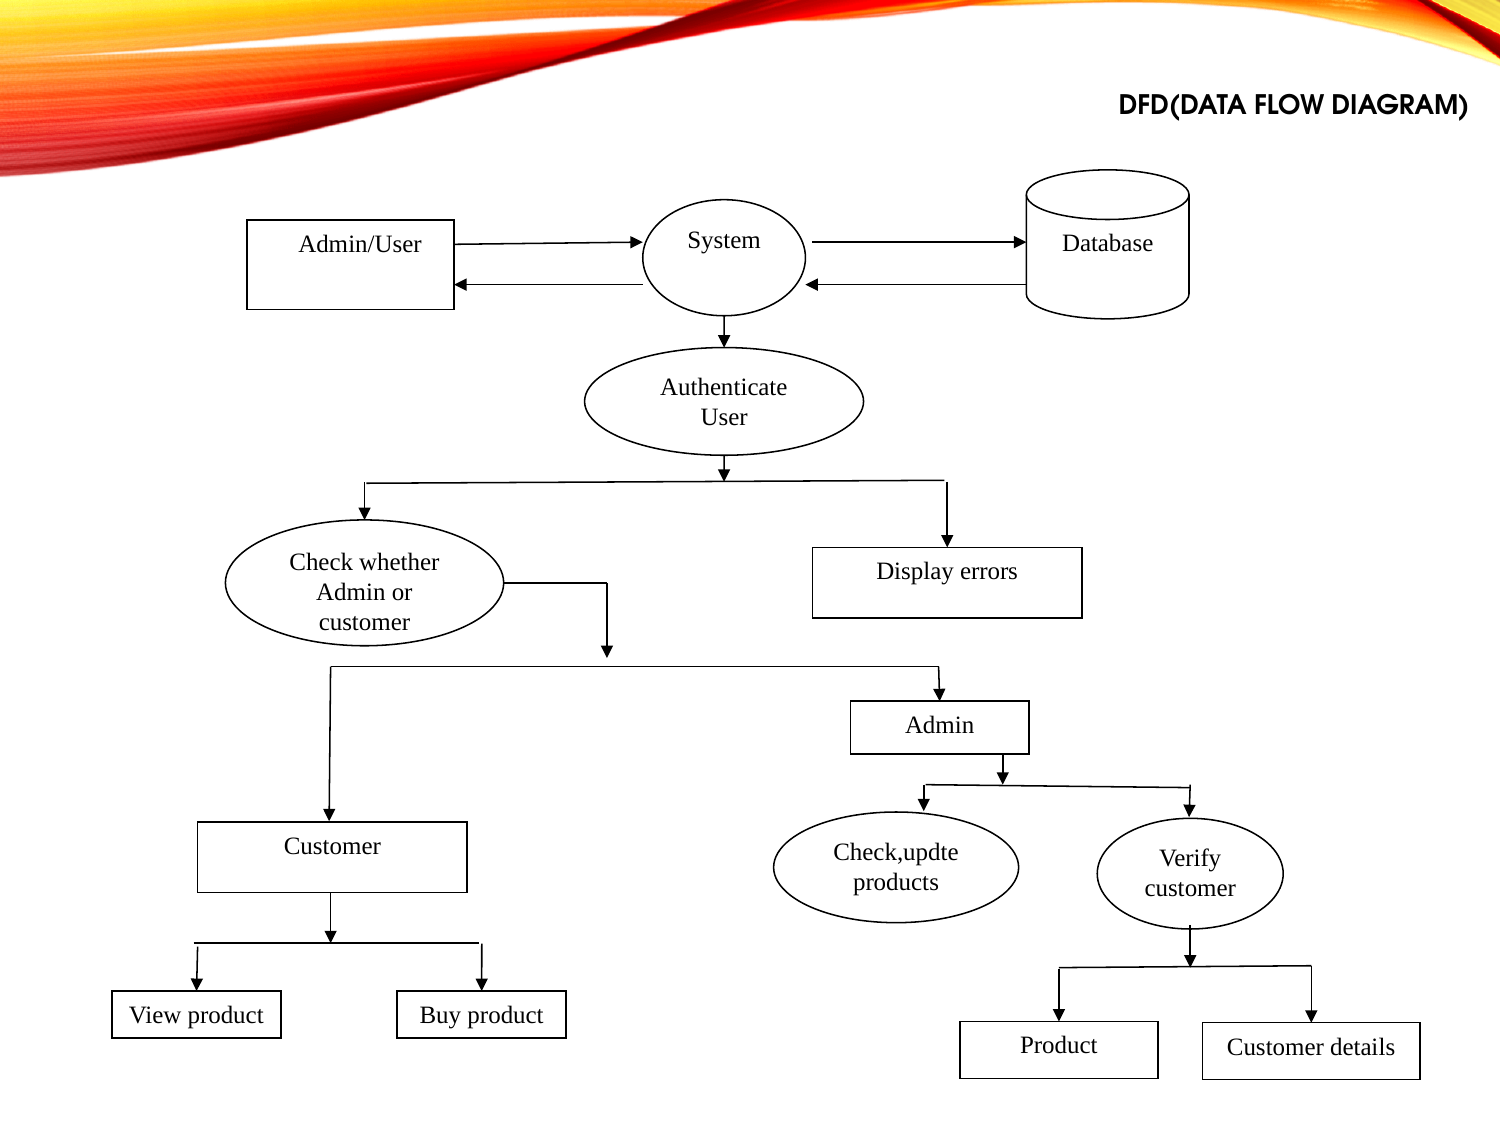

# DFD(DATA FLOW DIAGRAM)
Database
System

   Admin/User

Authenticate User
Check whether Admin or customer
Display errors
Admin
Check,updte products
Verify customer
Customer
View product
Buy product
Product
Customer details